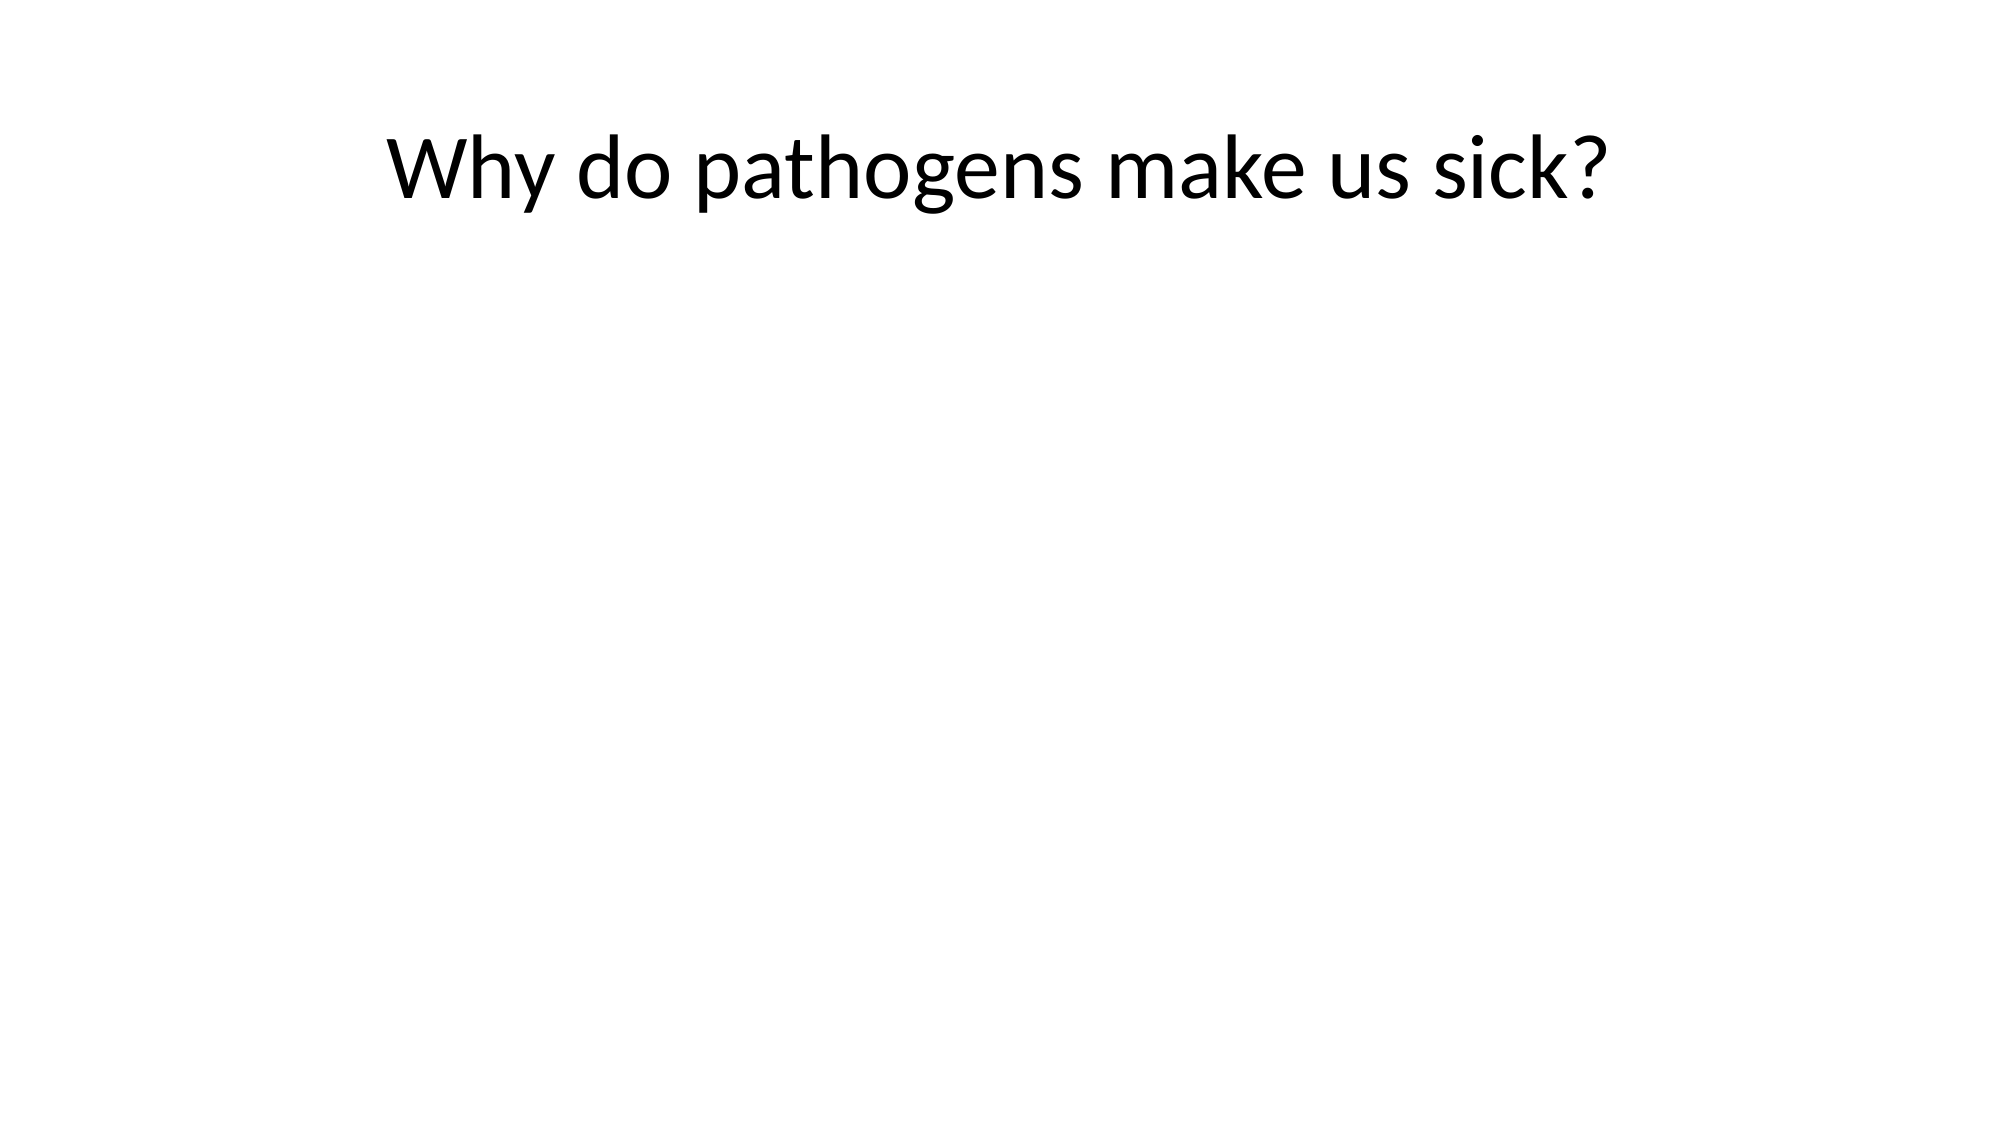

# Why do pathogens make us sick?